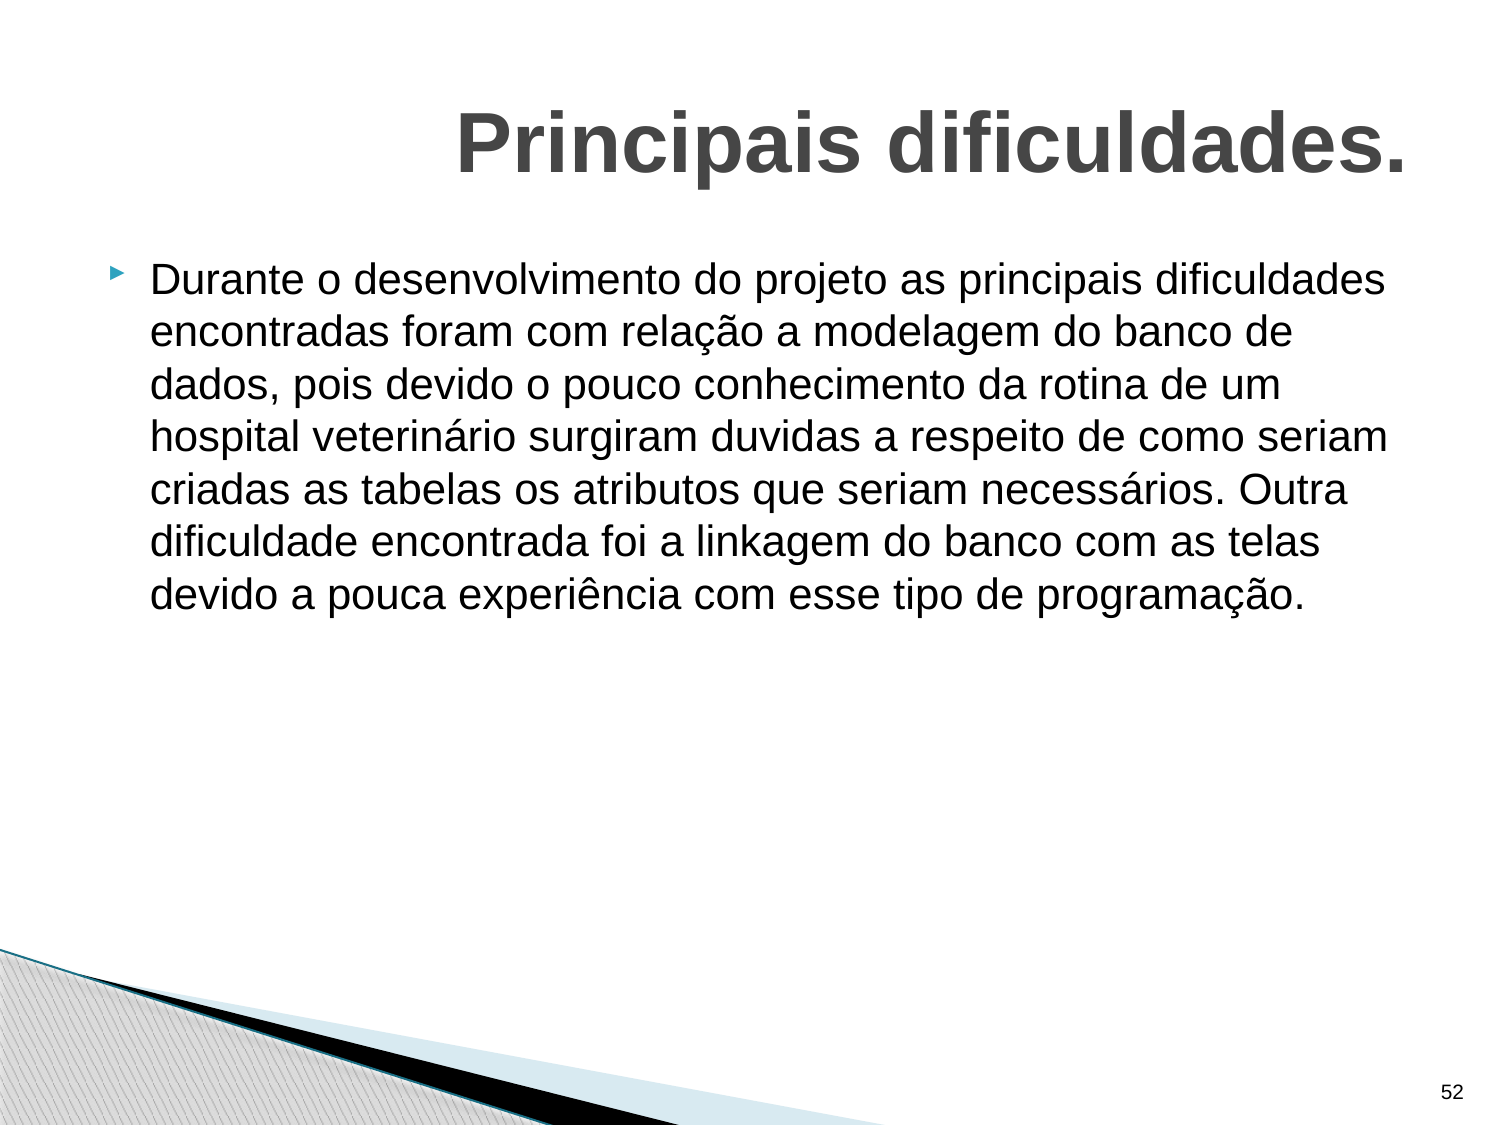

# Principais dificuldades.
Durante o desenvolvimento do projeto as principais dificuldades encontradas foram com relação a modelagem do banco de dados, pois devido o pouco conhecimento da rotina de um hospital veterinário surgiram duvidas a respeito de como seriam criadas as tabelas os atributos que seriam necessários. Outra dificuldade encontrada foi a linkagem do banco com as telas devido a pouca experiência com esse tipo de programação.

52